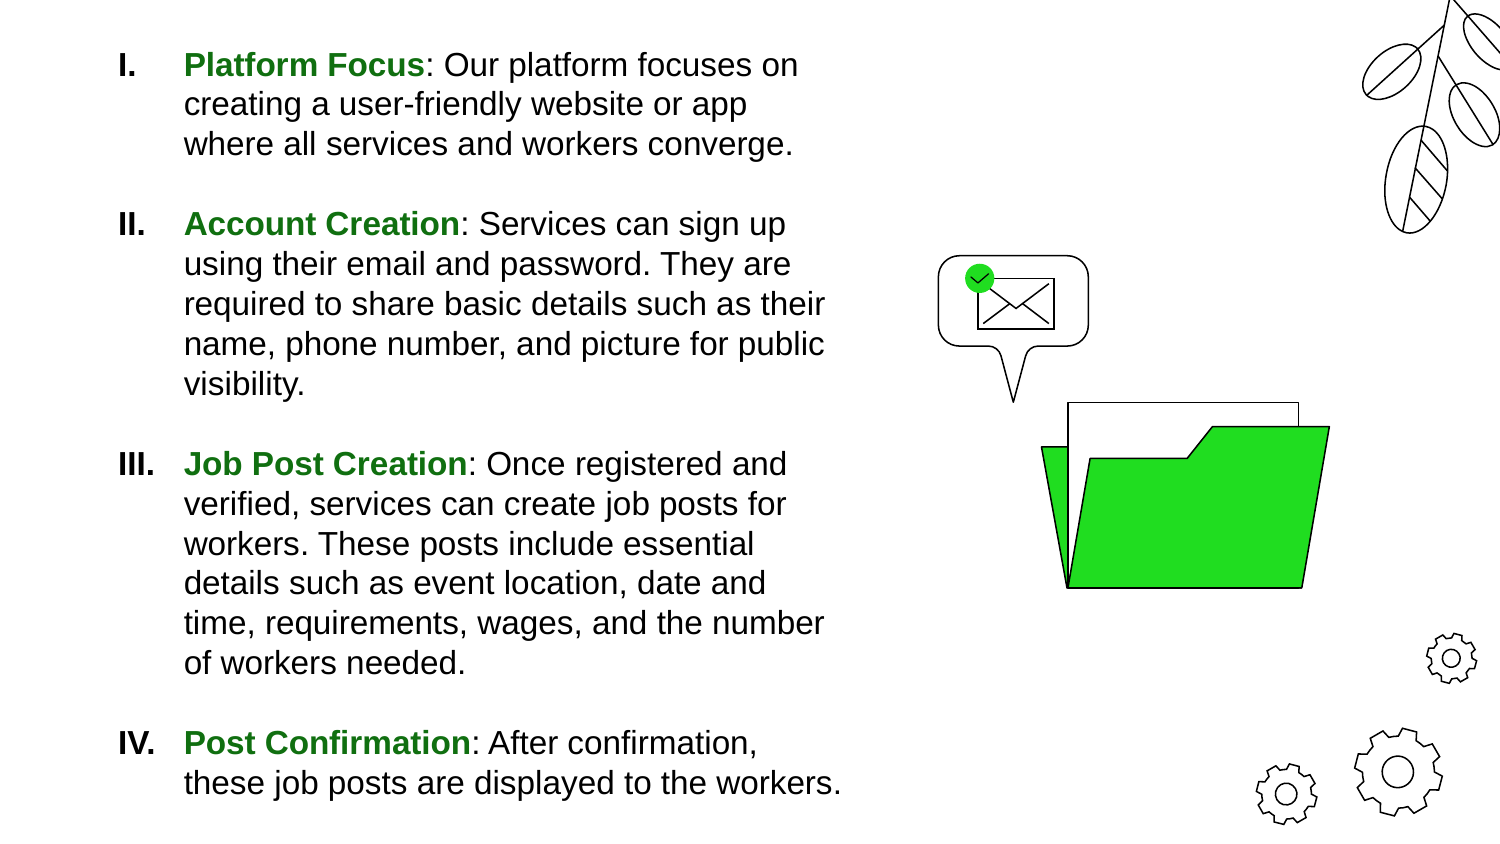

Platform Focus: Our platform focuses on creating a user-friendly website or app where all services and workers converge.

Account Creation: Services can sign up using their email and password. They are required to share basic details such as their name, phone number, and picture for public visibility.

Job Post Creation: Once registered and verified, services can create job posts for workers. These posts include essential details such as event location, date and time, requirements, wages, and the number of workers needed.

Post Confirmation: After confirmation, these job posts are displayed to the workers.